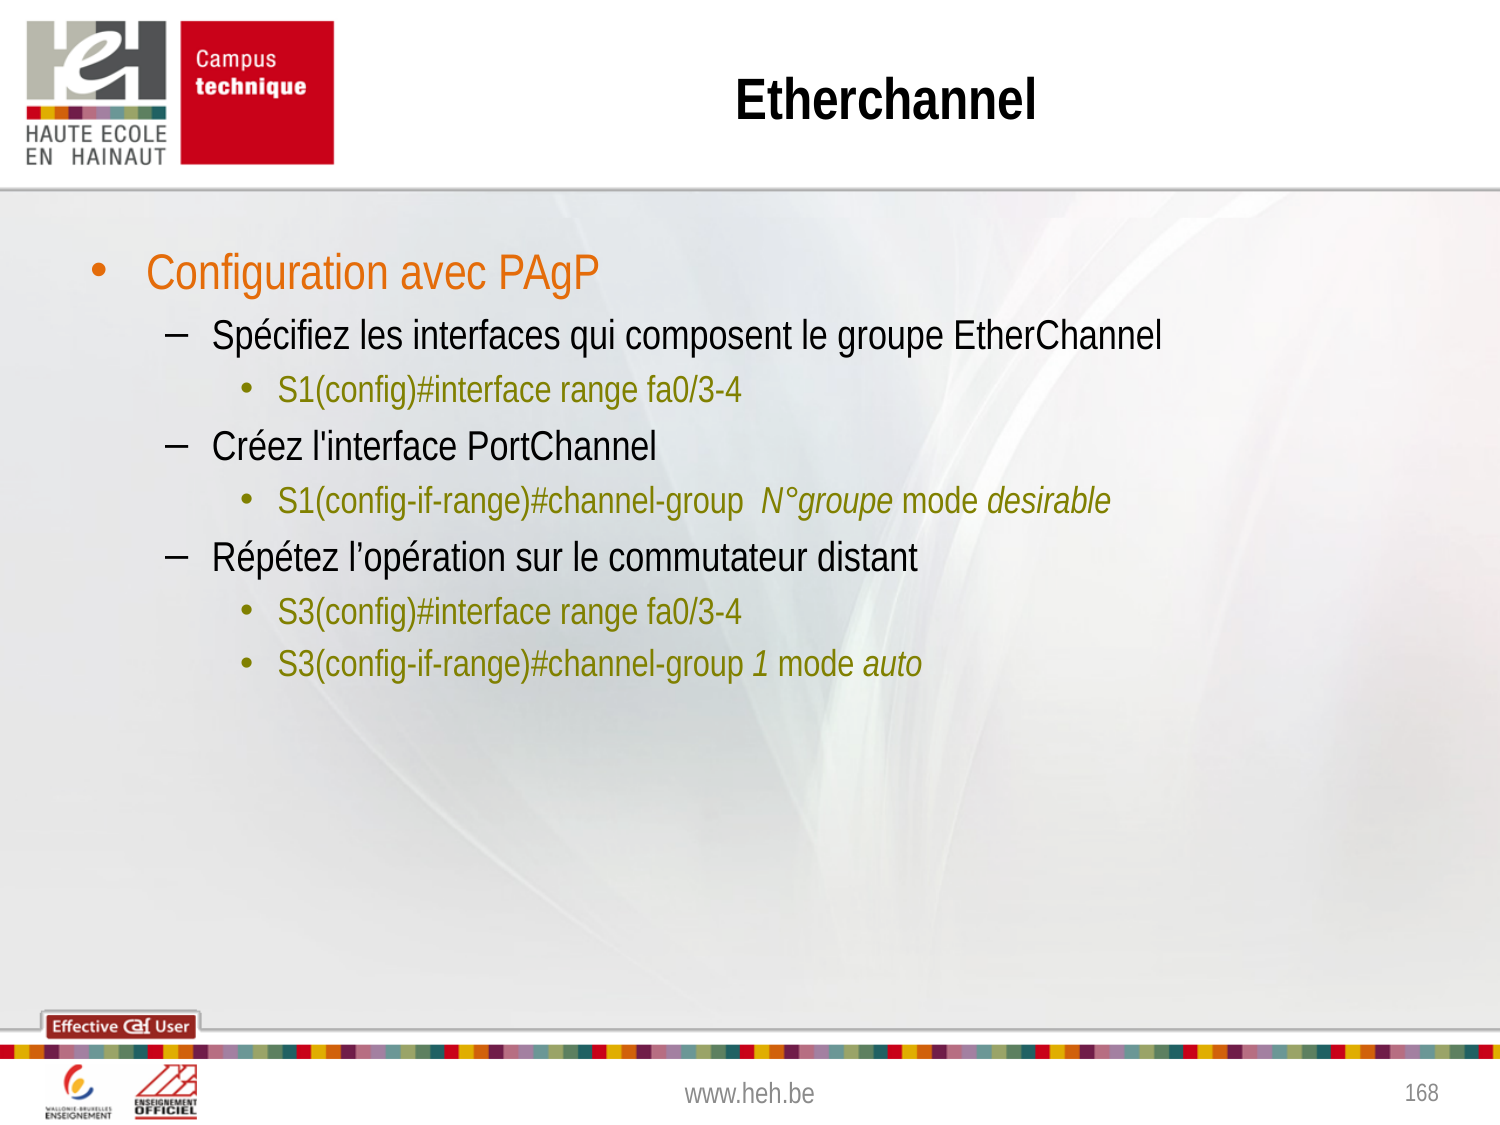

# Etherchannel
Configuration avec PAgP
Spécifiez les interfaces qui composent le groupe EtherChannel
S1(config)#interface range fa0/3-4
Créez l'interface PortChannel
S1(config-if-range)#channel-group  N°groupe mode desirable
Répétez l’opération sur le commutateur distant
S3(config)#interface range fa0/3-4
S3(config-if-range)#channel-group 1 mode auto

www.heh.be
168